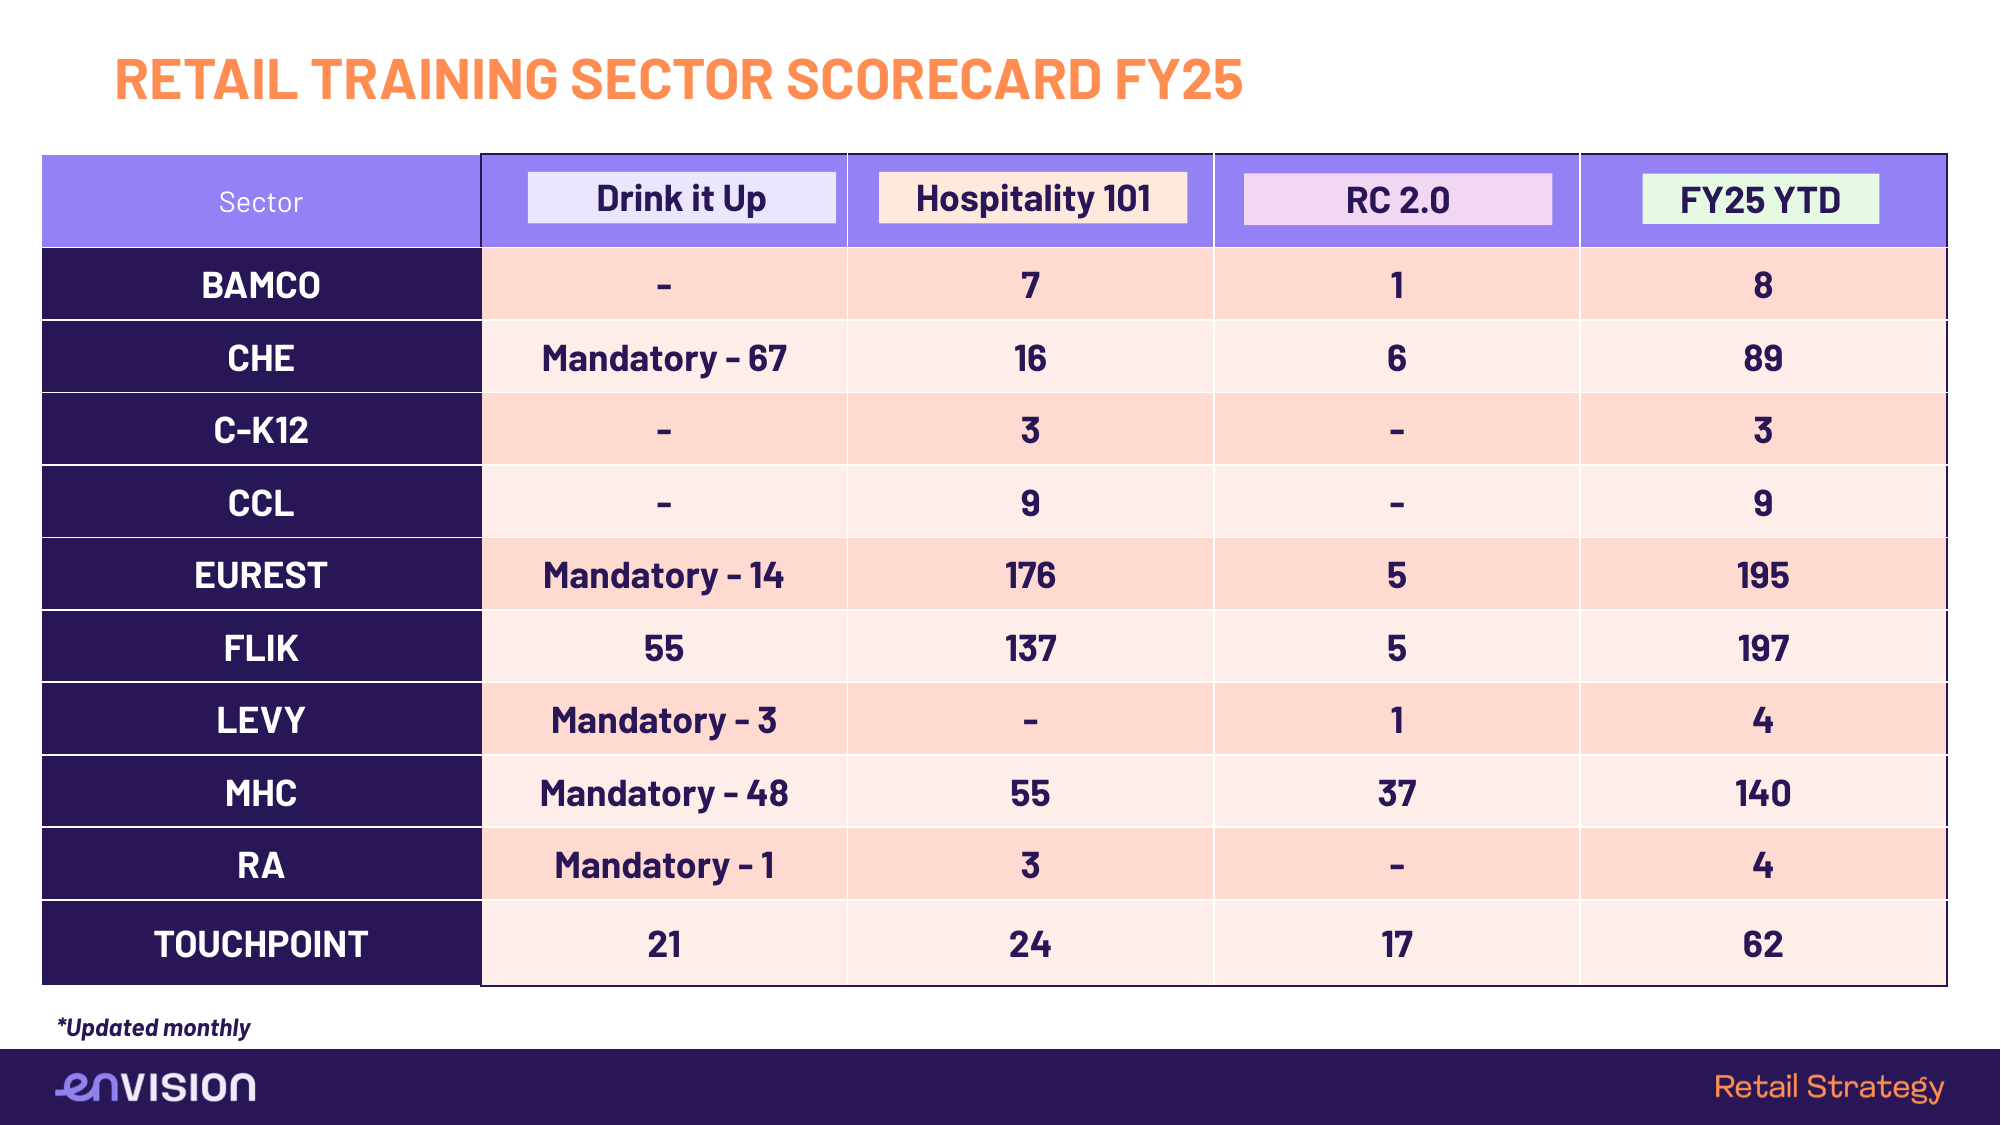

RETAIL TRAINING SECTOR SCORECARD FY25
| Sector |  |  |  |  |
| --- | --- | --- | --- | --- |
| BAMCO | - | 7 | 1 | 8 |
| CHE | Mandatory - 67 | 16 | 6 | 89 |
| C-K12 | - | 3 | - | 3 |
| CCL | - | 9 | - | 9 |
| EUREST | Mandatory - 14 | 176 | 5 | 195 |
| FLIK | 55 | 137 | 5 | 197 |
| LEVY | Mandatory - 3 | - | 1 | 4 |
| MHC | Mandatory - 48 | 55 | 37 | 140 |
| RA | Mandatory - 1 | 3 | - | 4 |
| TOUCHPOINT | 21 | 24 | 17 | 62 |
Drink it Up
Hospitality 101
FY25 YTD
RC 2.0
*Updated monthly